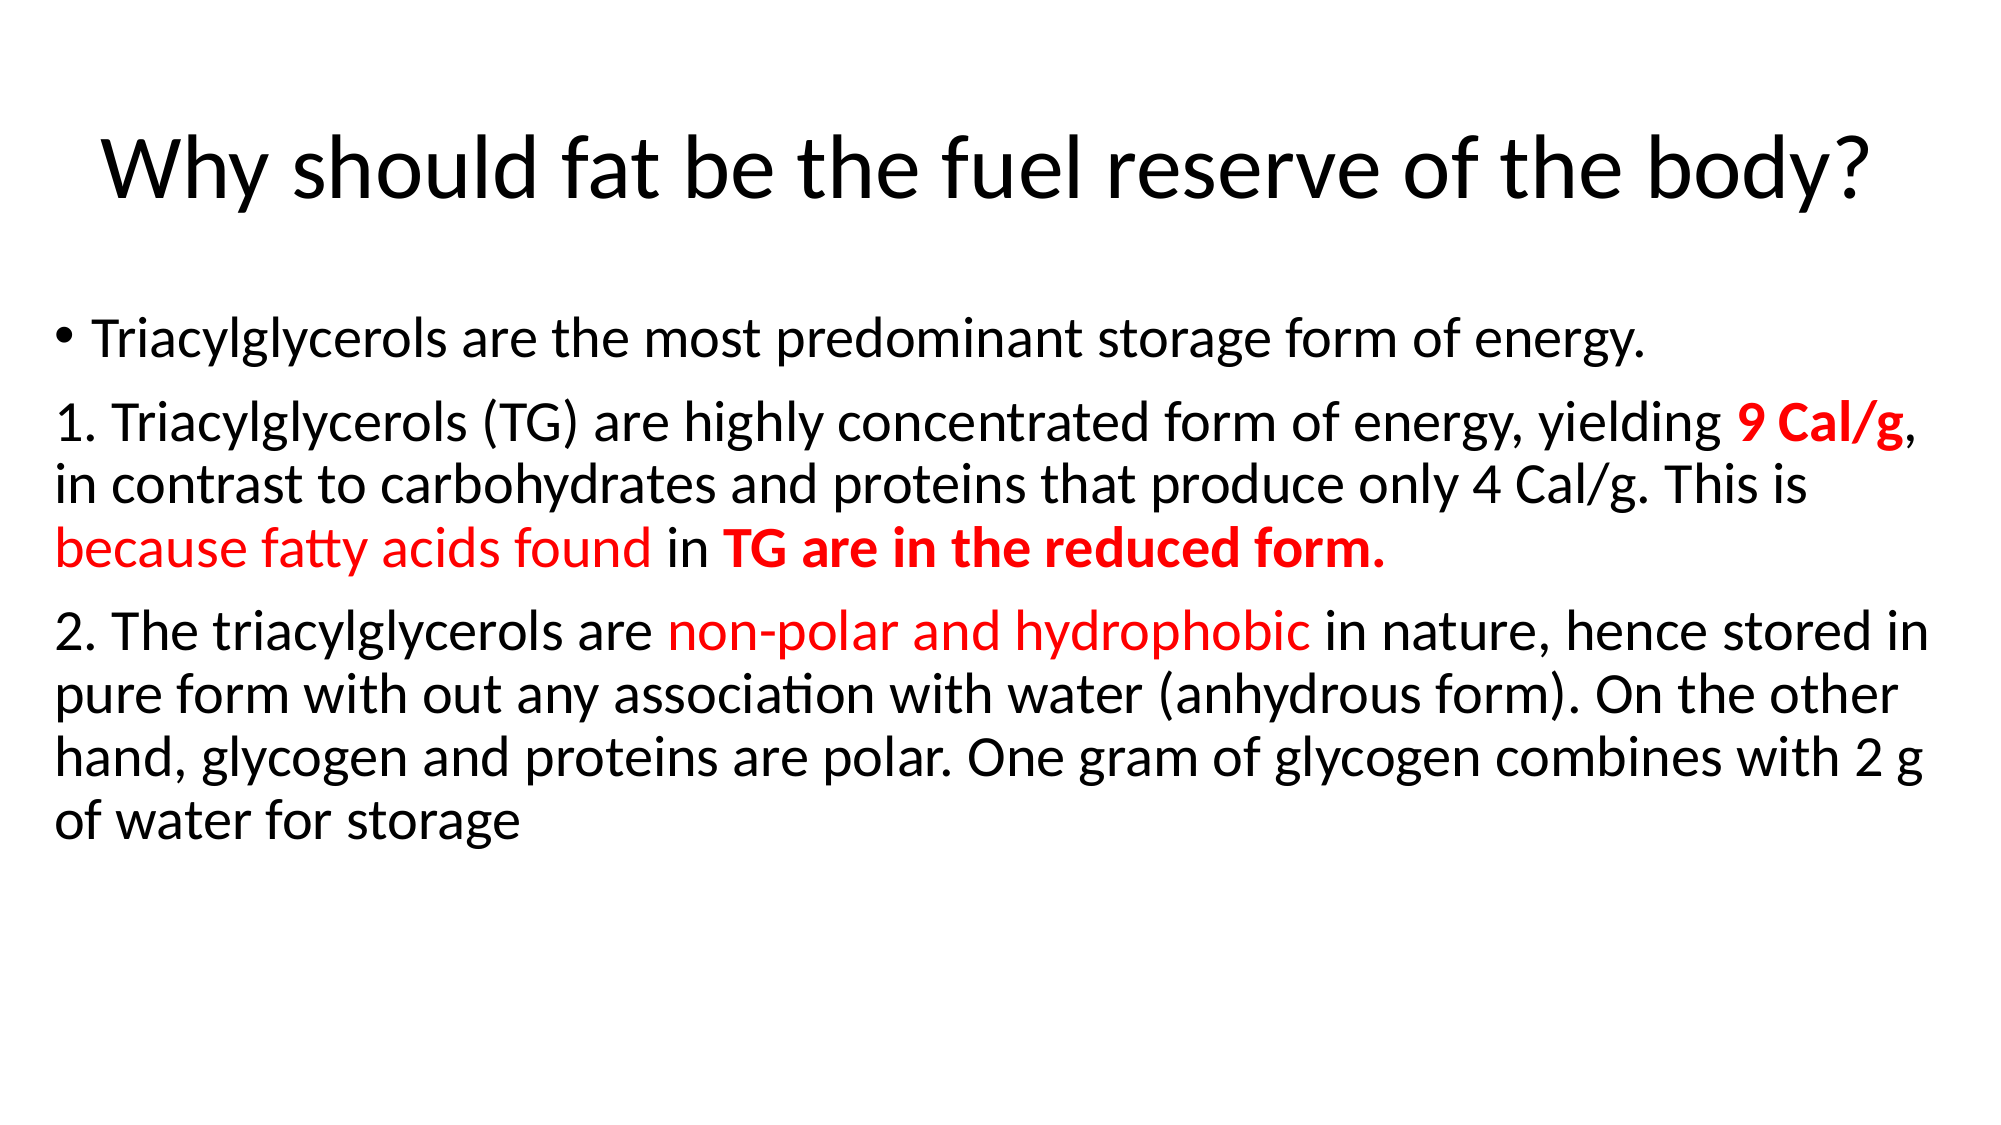

# Why should fat be the fuel reserve of the body?
Triacylglycerols are the most predominant storage form of energy.
1. Triacylglycerols (TG) are highly concentrated form of energy, yielding 9 Cal/g, in contrast to carbohydrates and proteins that produce only 4 Cal/g. This is because fatty acids found in TG are in the reduced form.
2. The triacylglycerols are non-polar and hydrophobic in nature, hence stored in pure form with out any association with water (anhydrous form). On the other hand, glycogen and proteins are polar. One gram of glycogen combines with 2 g of water for storage